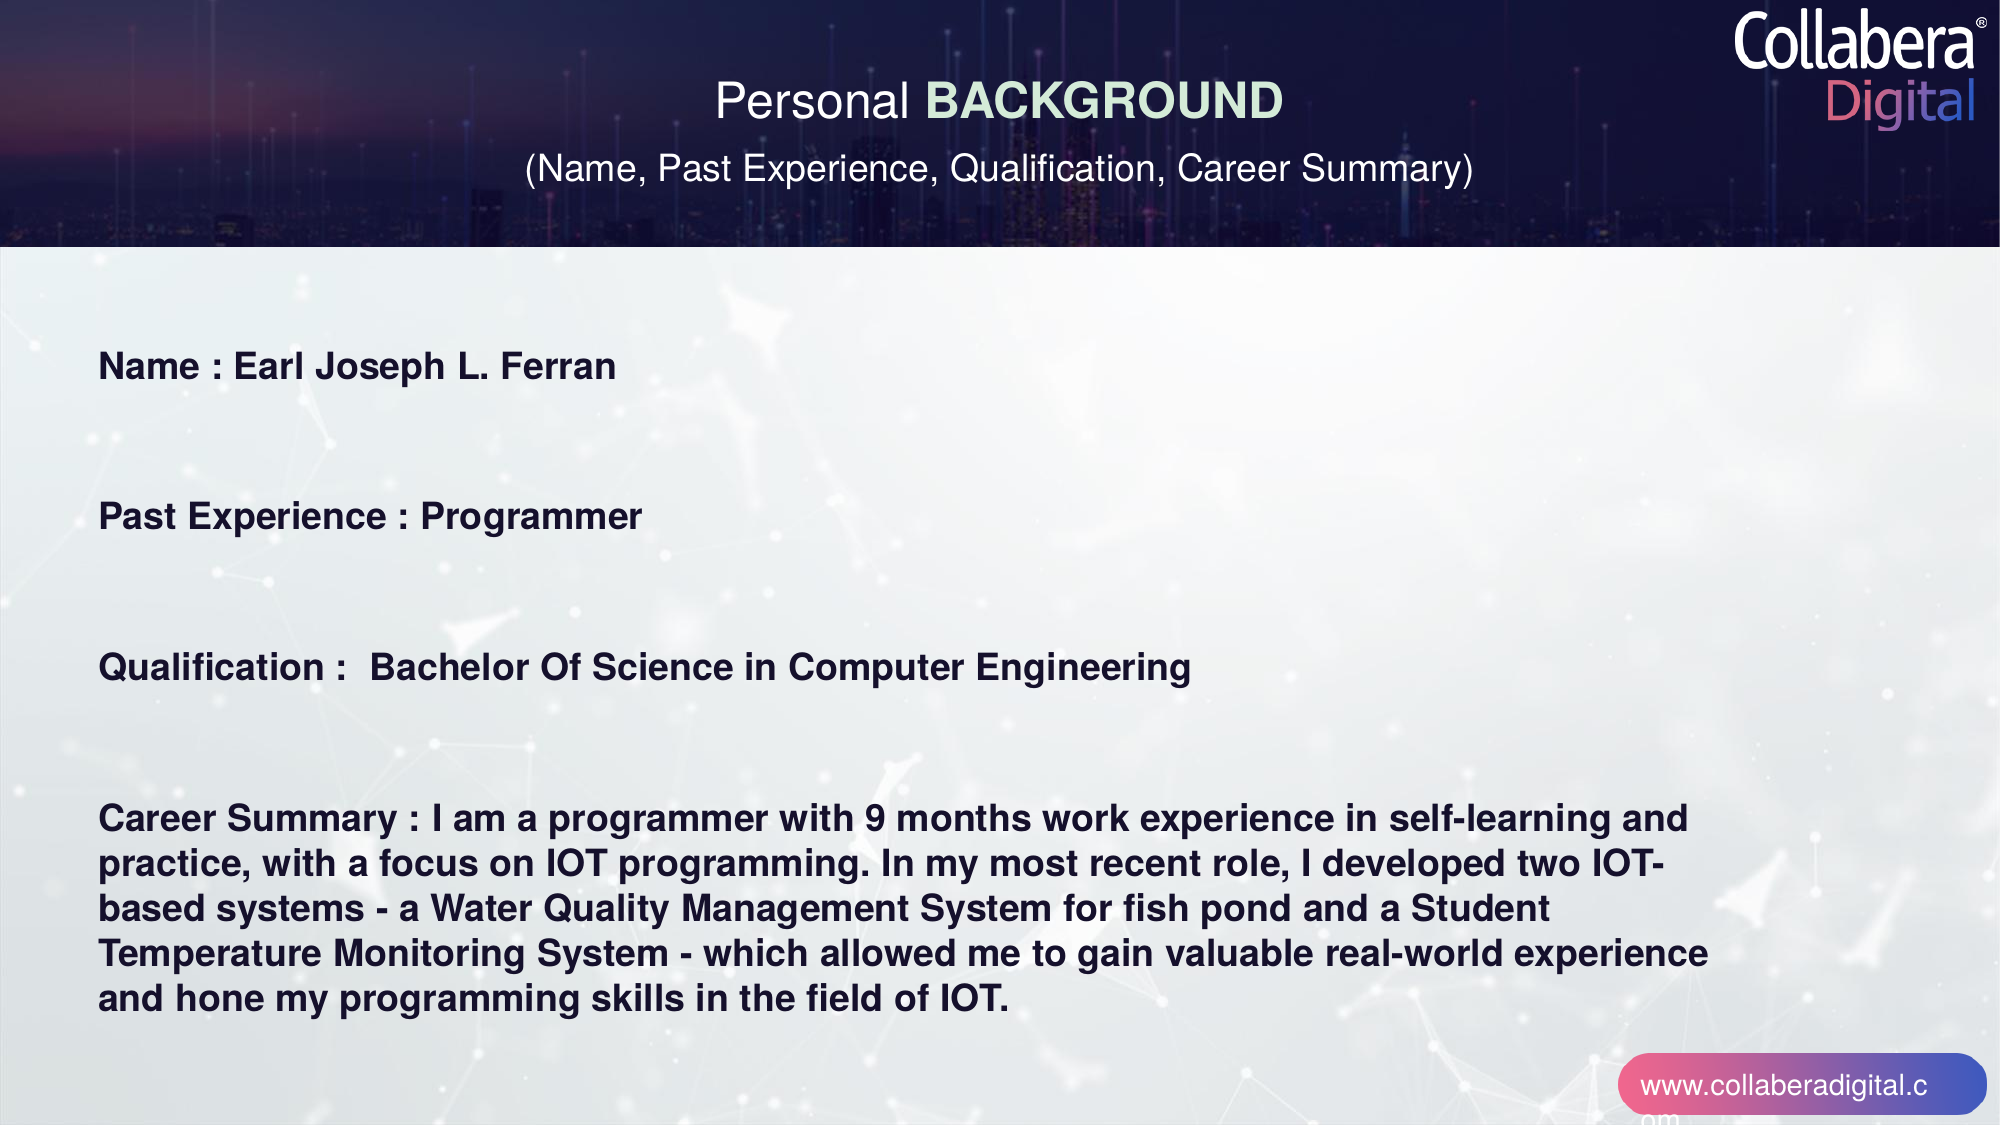

Personal BACKGROUND
(Name, Past Experience, Qualification, Career Summary)
Name : Earl Joseph L. Ferran
Past Experience : Programmer
Qualification :  Bachelor Of Science in Computer Engineering
Career Summary : I am a programmer with 9 months work experience in self-learning and practice, with a focus on IOT programming. In my most recent role, I developed two IOT-based systems - a Water Quality Management System for fish pond and a Student Temperature Monitoring System - which allowed me to gain valuable real-world experience and hone my programming skills in the field of IOT.